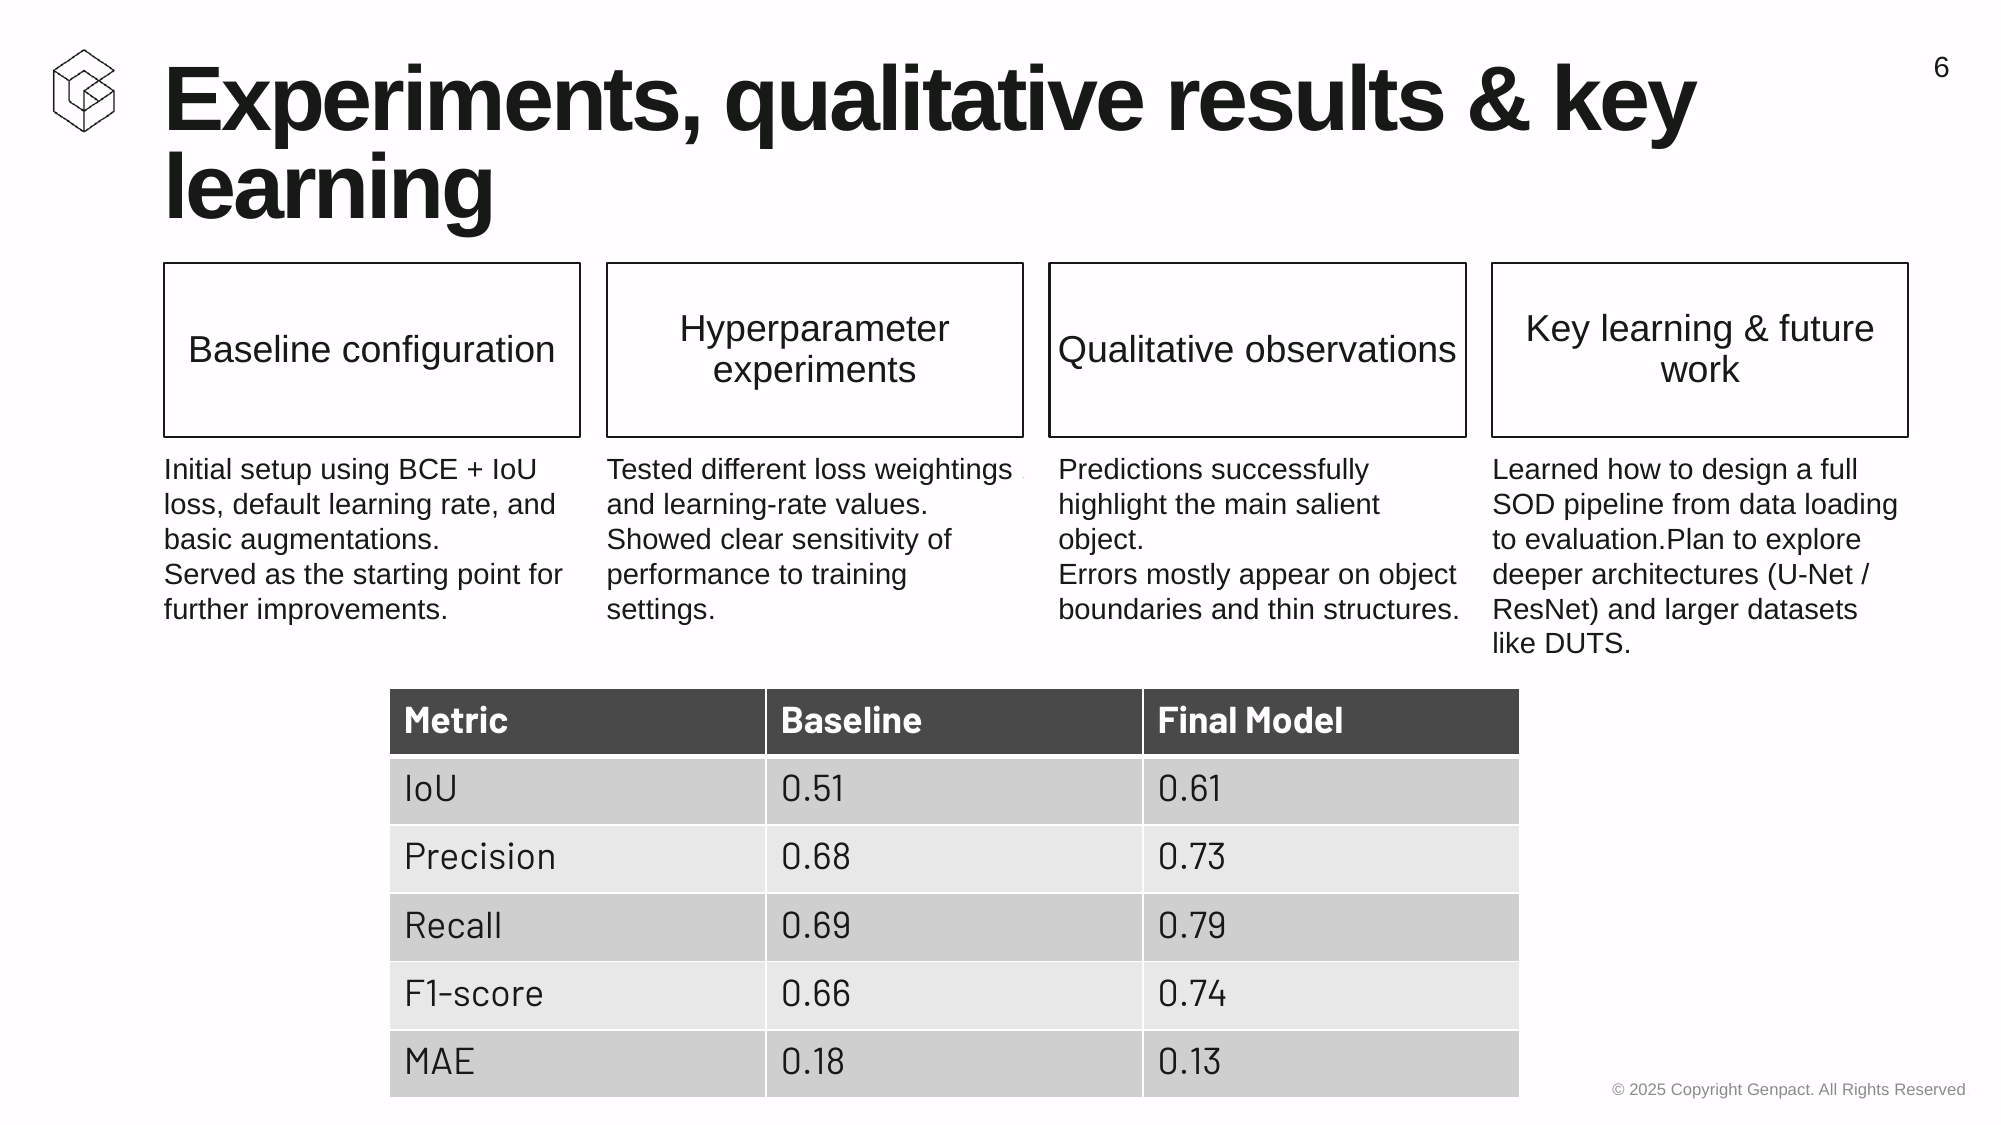

# Experiments, qualitative results & key learning
Qualitative observations
Key learning & future work
Baseline configuration
Hyperparameter experiments
Initial setup using BCE + IoU loss, default learning rate, and basic augmentations.
Served as the starting point for further improvements.
Tested different loss weightings and learning-rate values.
Showed clear sensitivity of performance to training settings.
Predictions successfully highlight the main salient object.
Errors mostly appear on object boundaries and thin structures.
Learned how to design a full SOD pipeline from data loading to evaluation.Plan to explore deeper architectures (U-Net / ResNet) and larger datasets like DUTS.
| Metric | Baseline | Final Model |
| --- | --- | --- |
| IoU | 0.51 | 0.61 |
| Precision | 0.68 | 0.73 |
| Recall | 0.69 | 0.79 |
| F1-score | 0.66 | 0.74 |
| MAE | 0.18 | 0.13 |